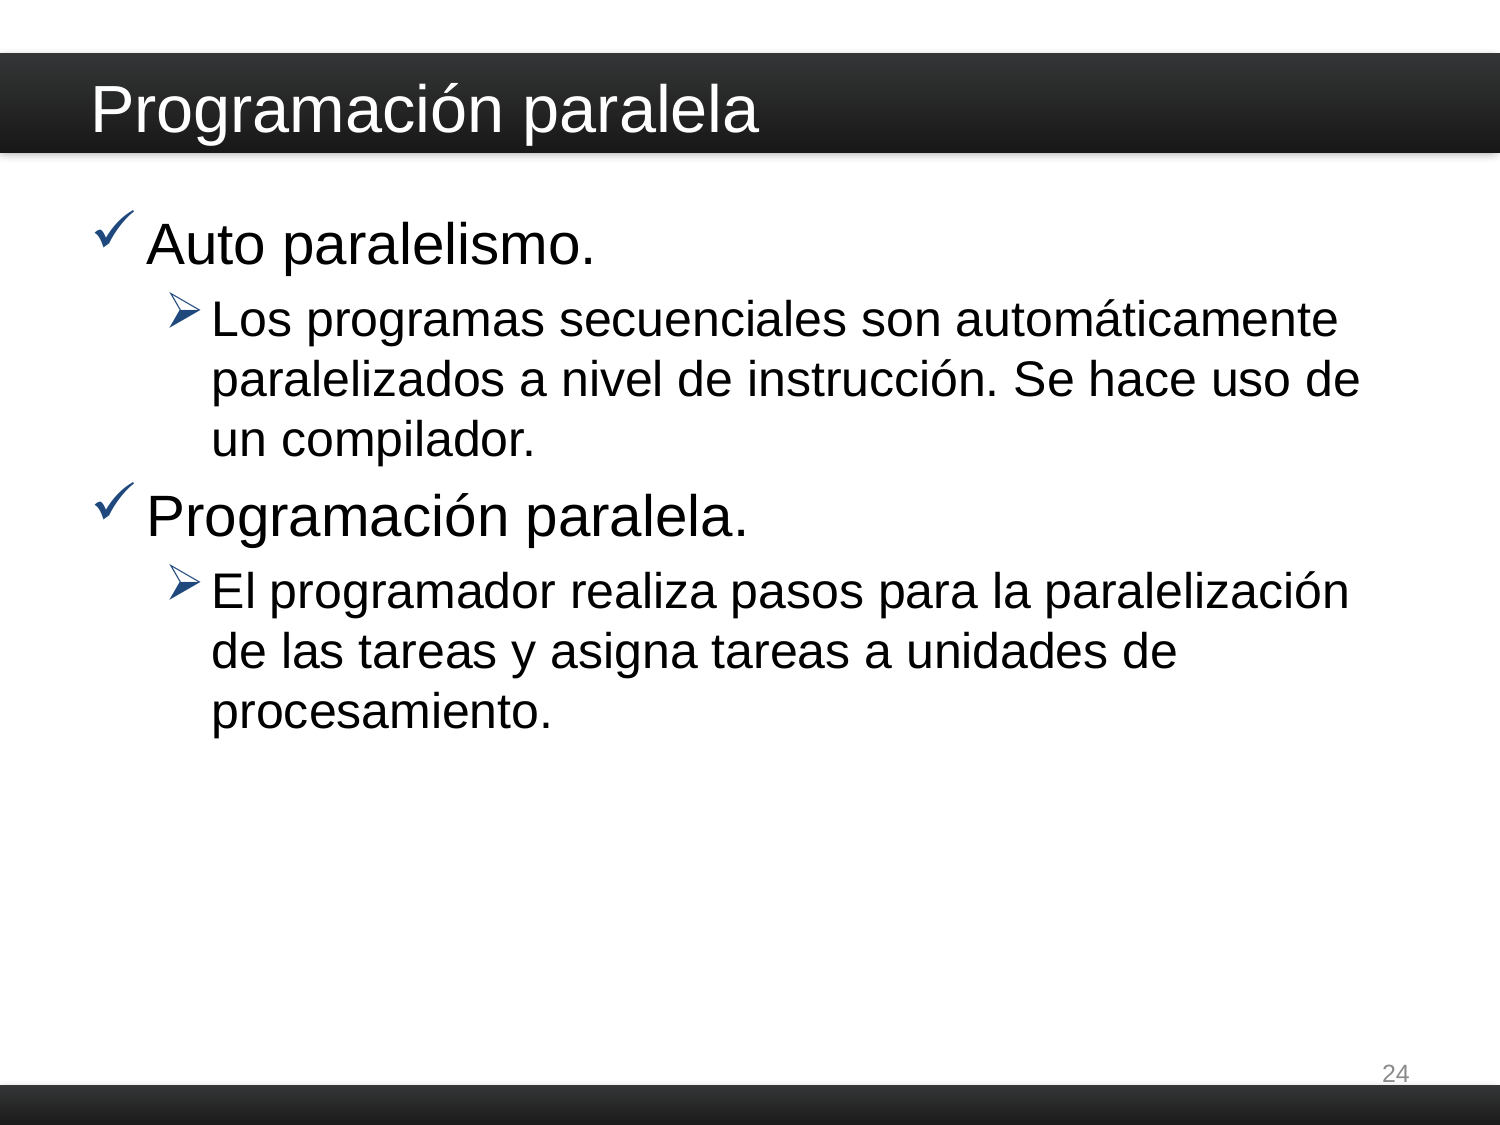

# Programación paralela
Auto paralelismo.
Los programas secuenciales son automáticamente paralelizados a nivel de instrucción. Se hace uso de un compilador.
Programación paralela.
El programador realiza pasos para la paralelización de las tareas y asigna tareas a unidades de procesamiento.
24